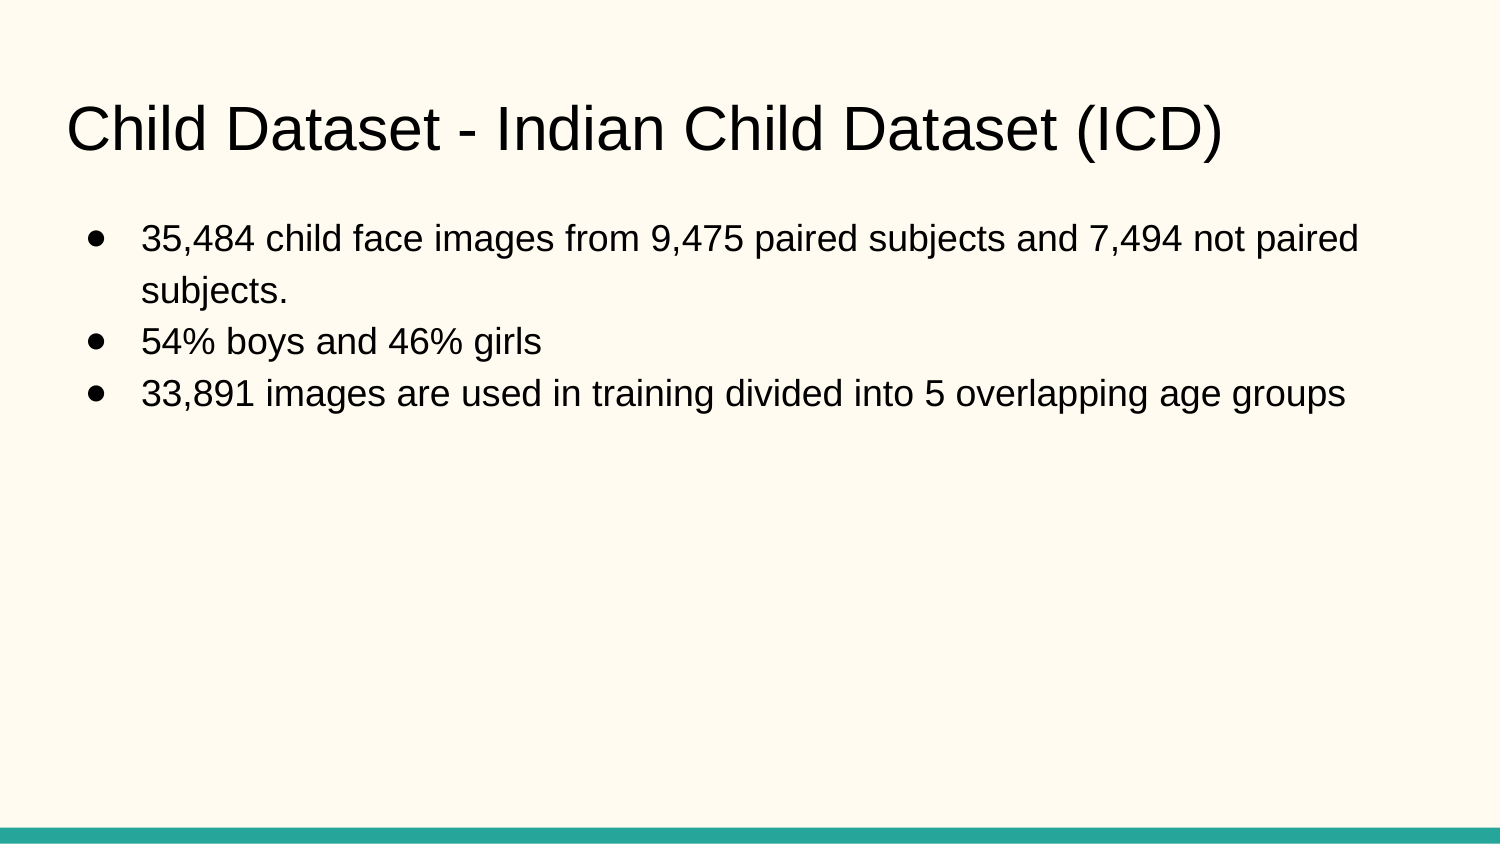

# Child Dataset - Indian Child Dataset (ICD)
35,484 child face images from 9,475 paired subjects and 7,494 not paired subjects.
54% boys and 46% girls
33,891 images are used in training divided into 5 overlapping age groups